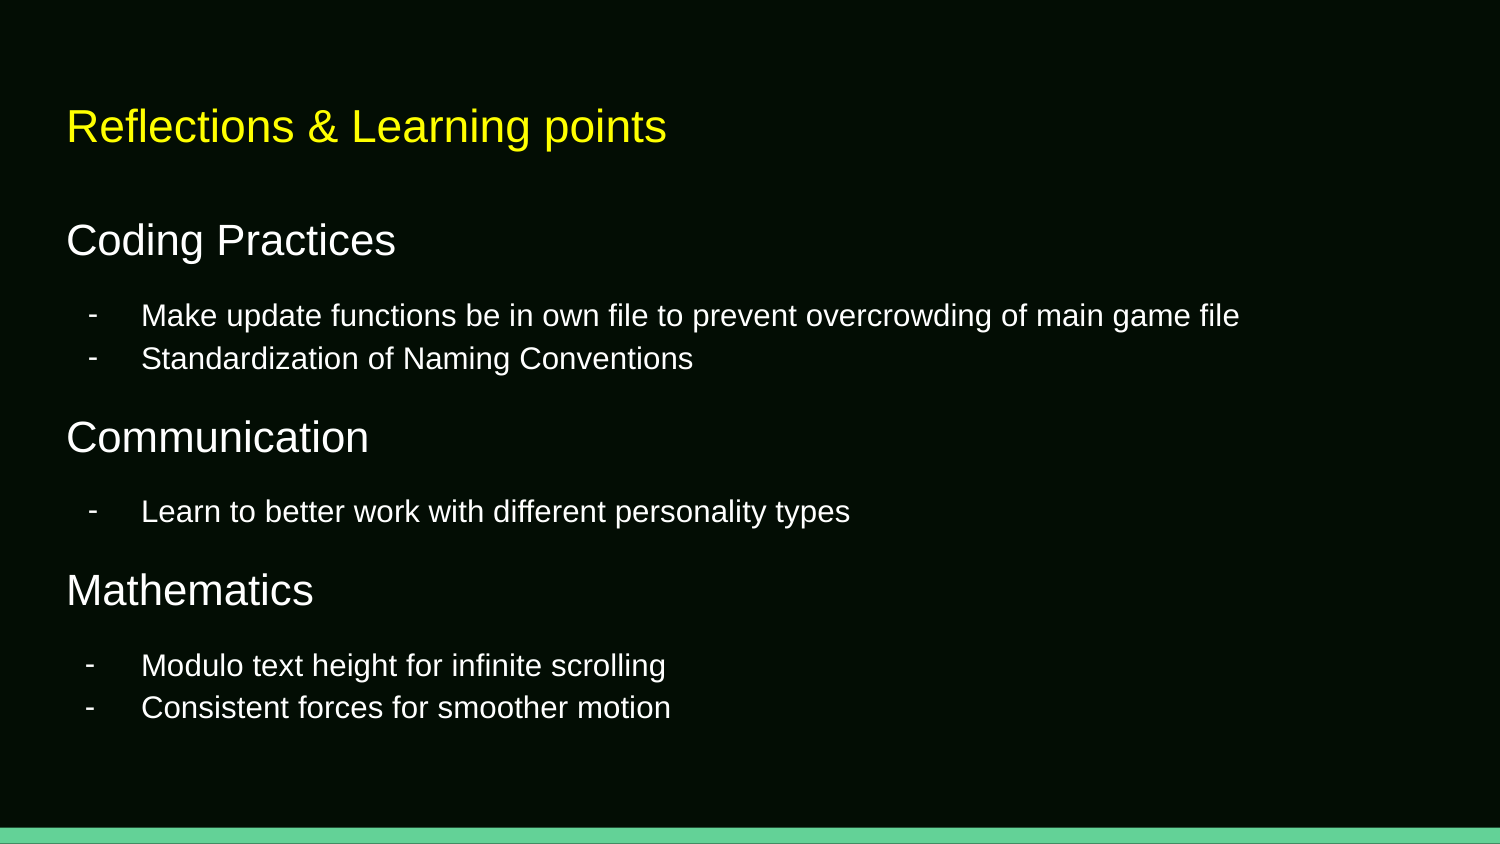

# Reflections & Learning points
Coding Practices
Make update functions be in own file to prevent overcrowding of main game file
Standardization of Naming Conventions
Communication
Learn to better work with different personality types
Mathematics
Modulo text height for infinite scrolling
Consistent forces for smoother motion